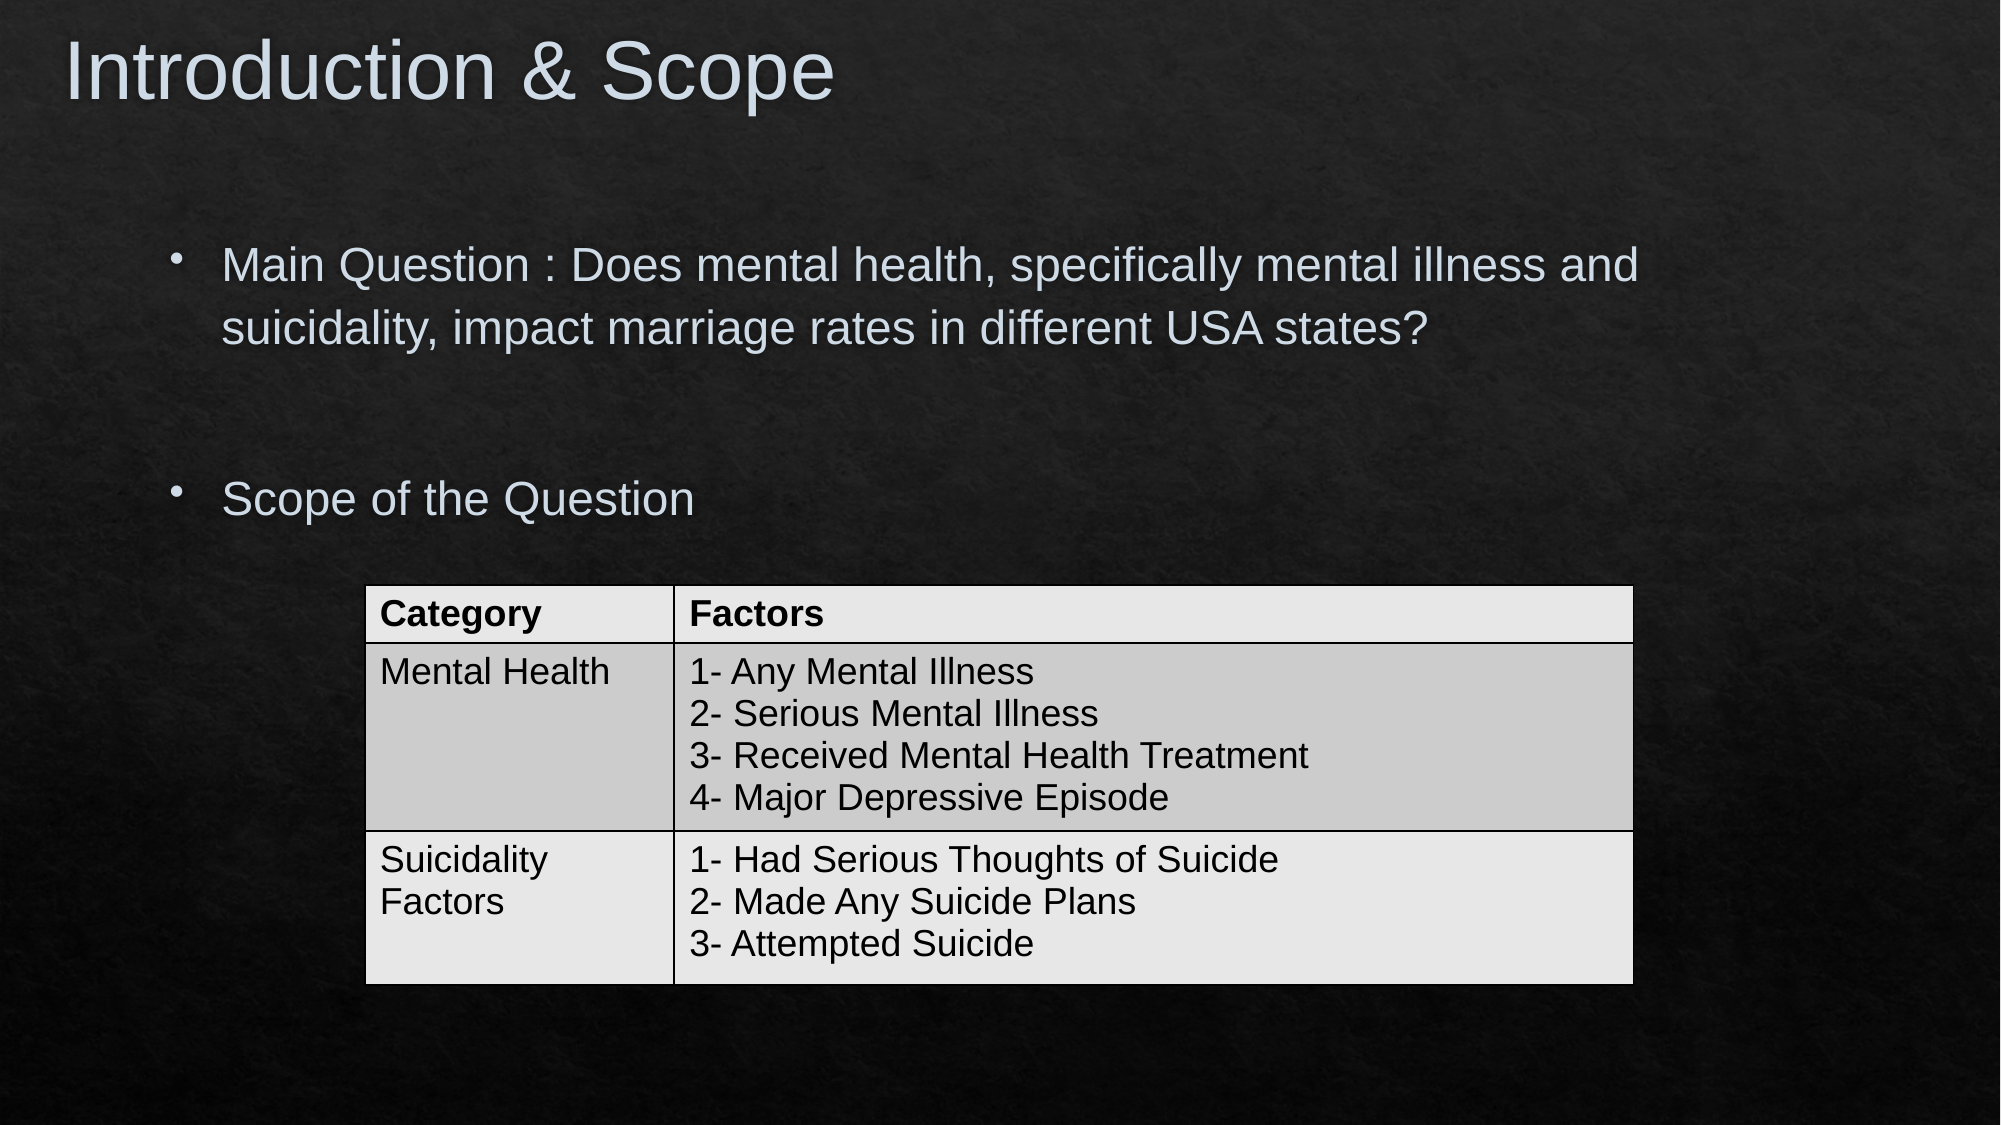

# Introduction & Scope
Main Question : Does mental health, specifically mental illness and suicidality, impact marriage rates in different USA states?

Scope of the Question
| Category | Factors |
| --- | --- |
| Mental Health | 1- Any Mental Illness 2- Serious Mental Illness 3- Received Mental Health Treatment 4- Major Depressive Episode |
| Suicidality Factors | 1- Had Serious Thoughts of Suicide 2- Made Any Suicide Plans 3- Attempted Suicide |